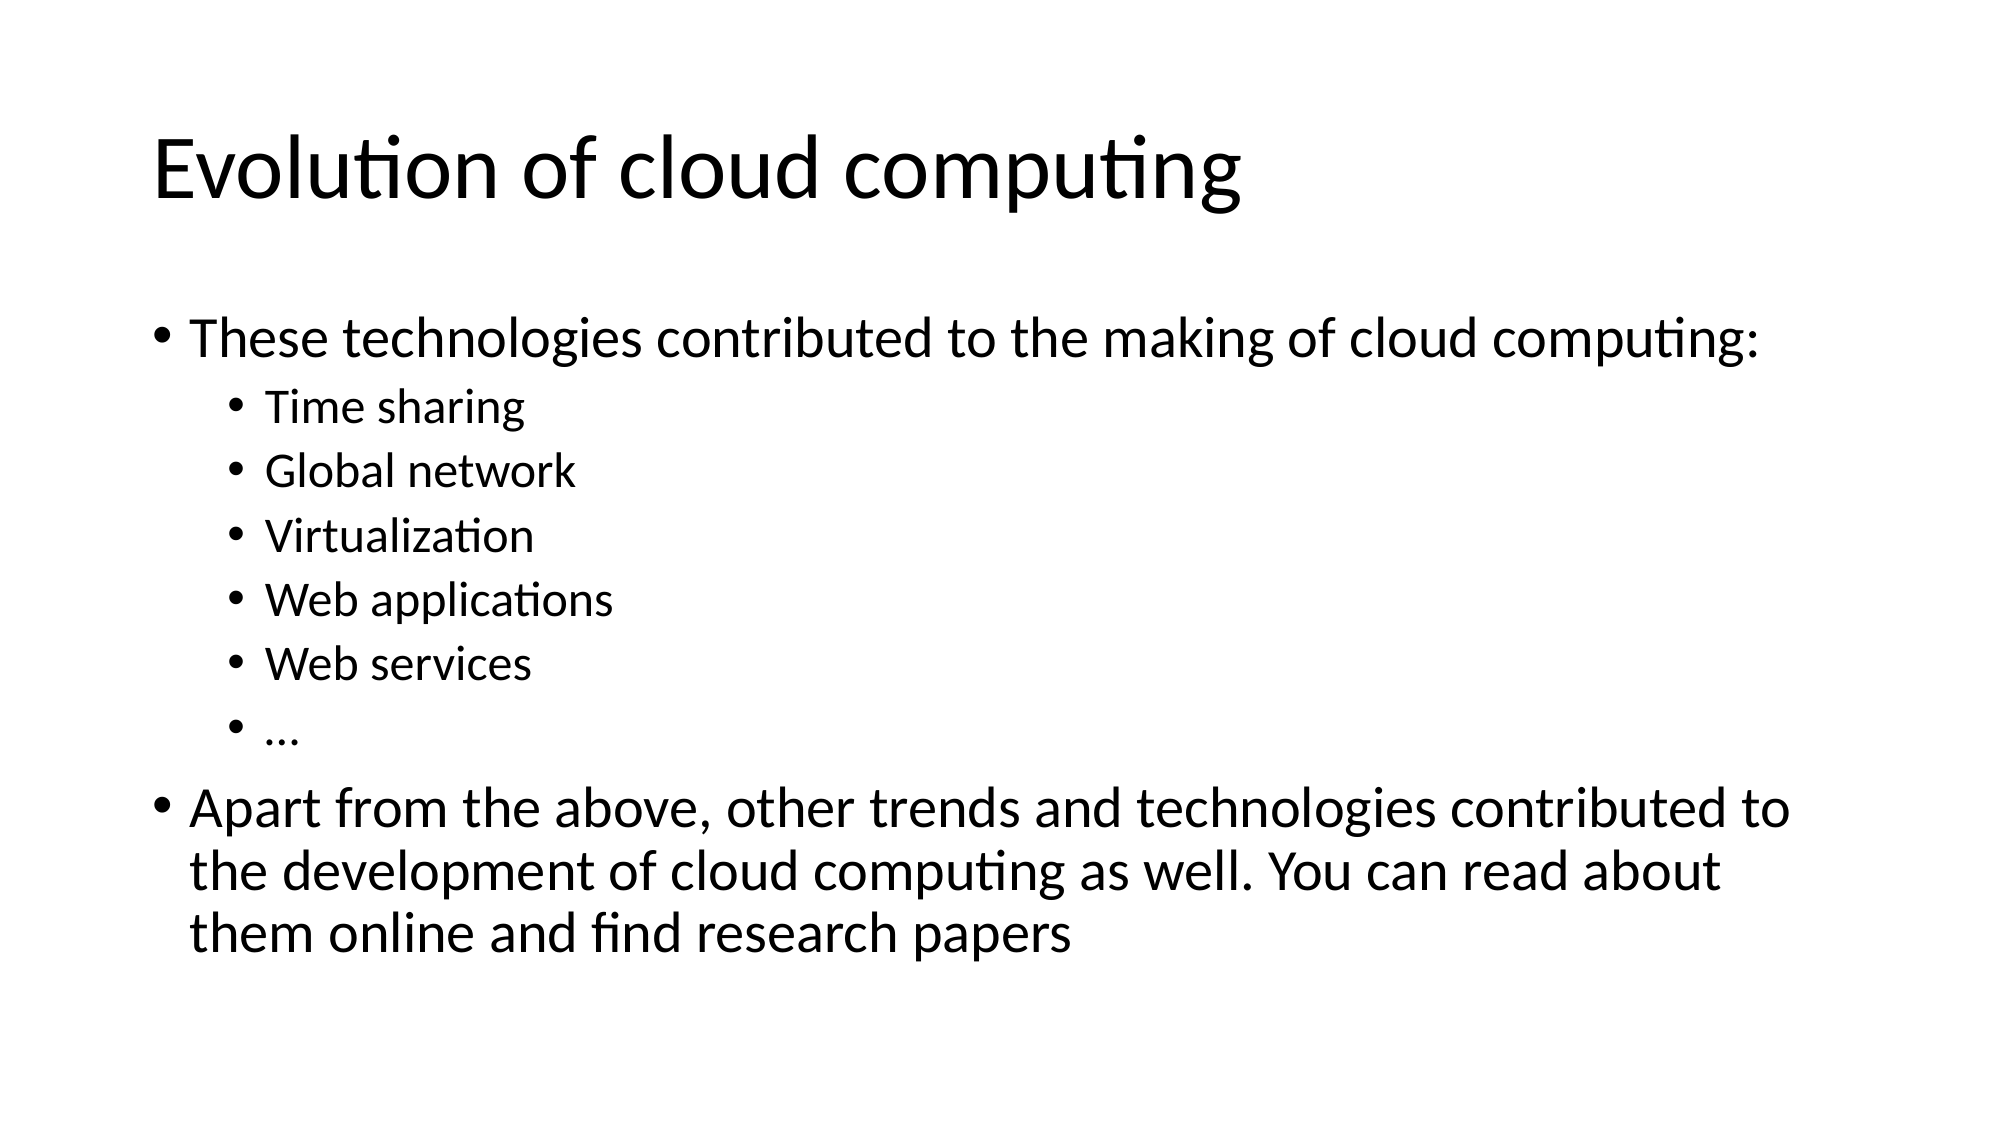

# Evolution of cloud computing
These technologies contributed to the making of cloud computing:
Time sharing
Global network
Virtualization
Web applications
Web services
…
Apart from the above, other trends and technologies contributed to the development of cloud computing as well. You can read about them online and find research papers